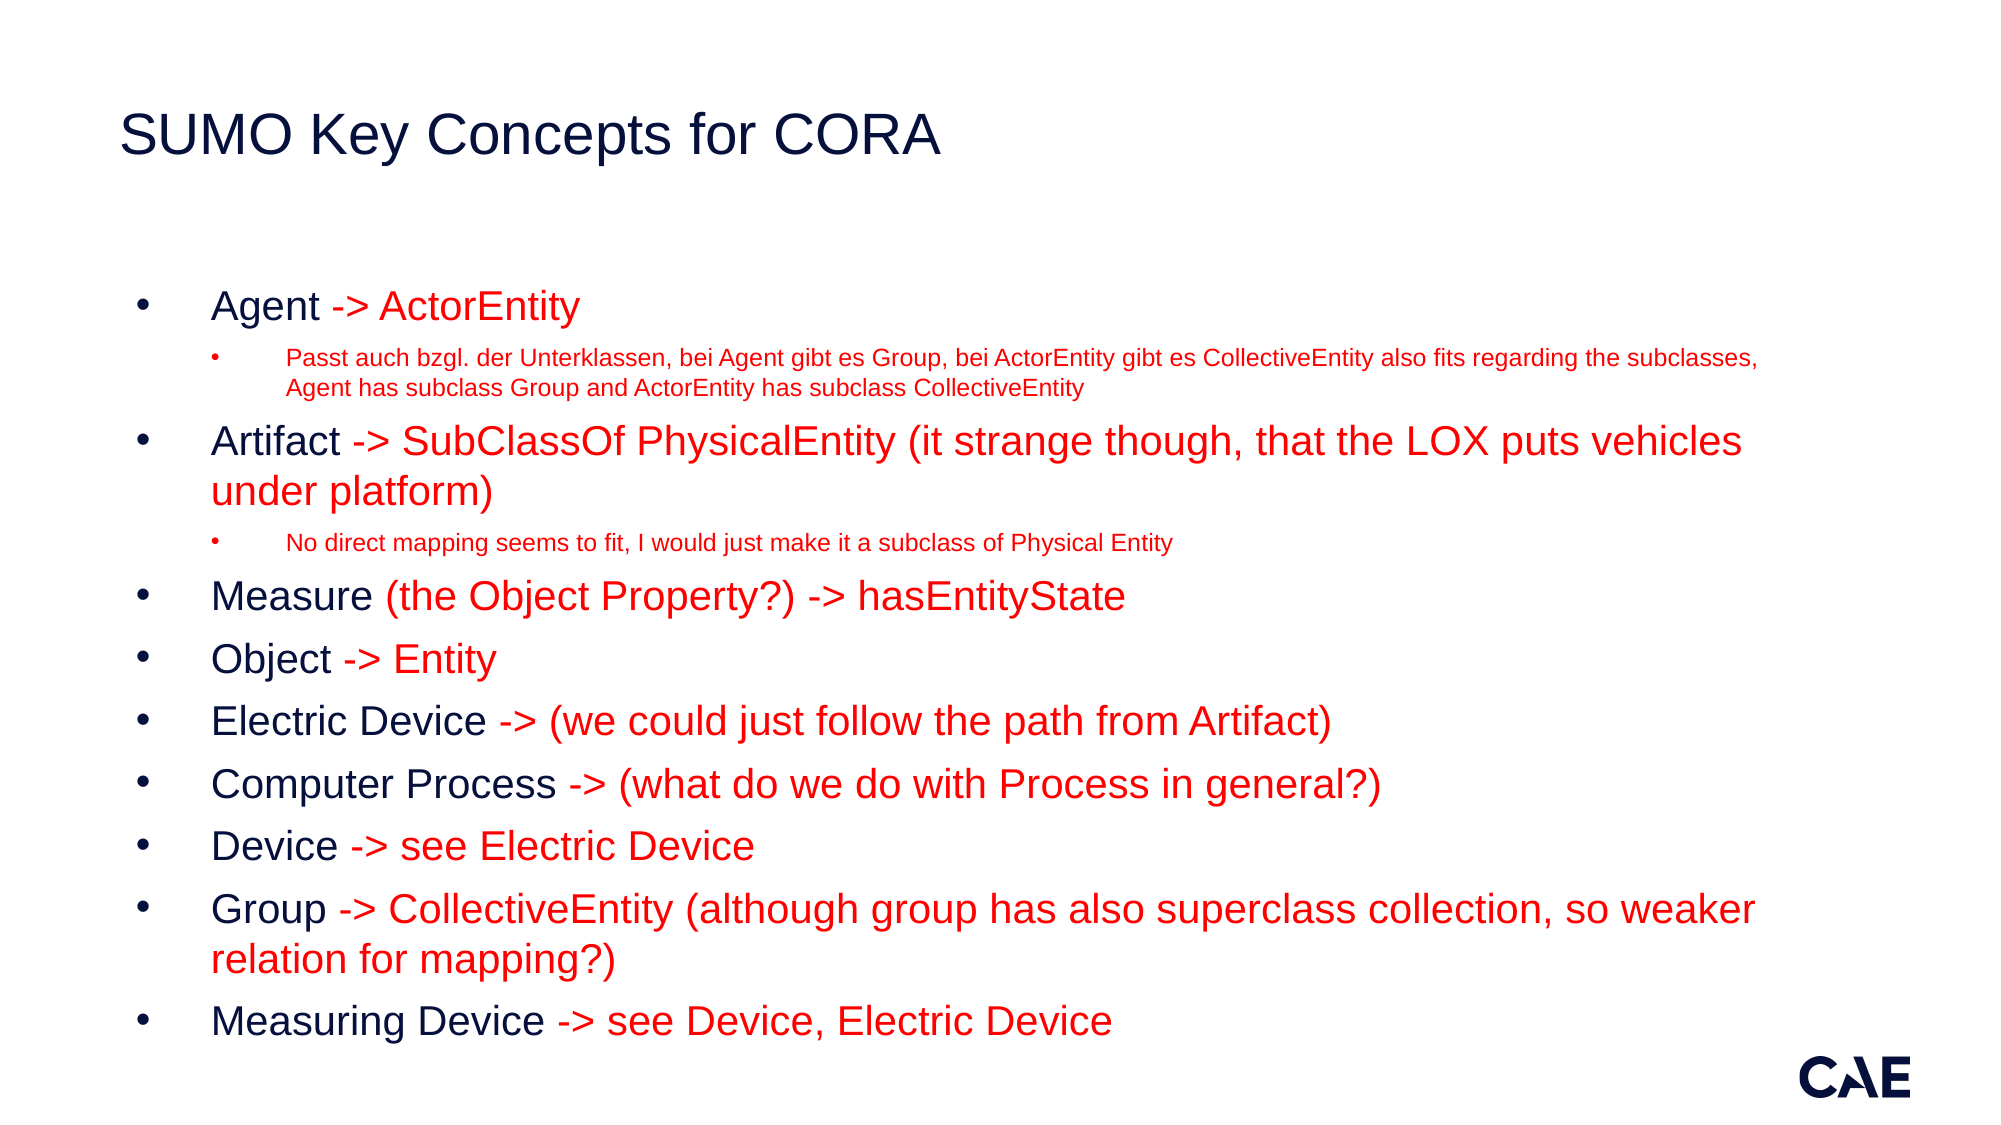

# SUMO Key Concepts for CORA
Agent -> ActorEntity
Passt auch bzgl. der Unterklassen, bei Agent gibt es Group, bei ActorEntity gibt es CollectiveEntity also fits regarding the subclasses, Agent has subclass Group and ActorEntity has subclass CollectiveEntity
Artifact -> SubClassOf PhysicalEntity (it strange though, that the LOX puts vehicles under platform)
No direct mapping seems to fit, I would just make it a subclass of Physical Entity
Measure (the Object Property?) -> hasEntityState
Object -> Entity
Electric Device -> (we could just follow the path from Artifact)
Computer Process -> (what do we do with Process in general?)
Device -> see Electric Device
Group -> CollectiveEntity (although group has also superclass collection, so weaker relation for mapping?)
Measuring Device -> see Device, Electric Device